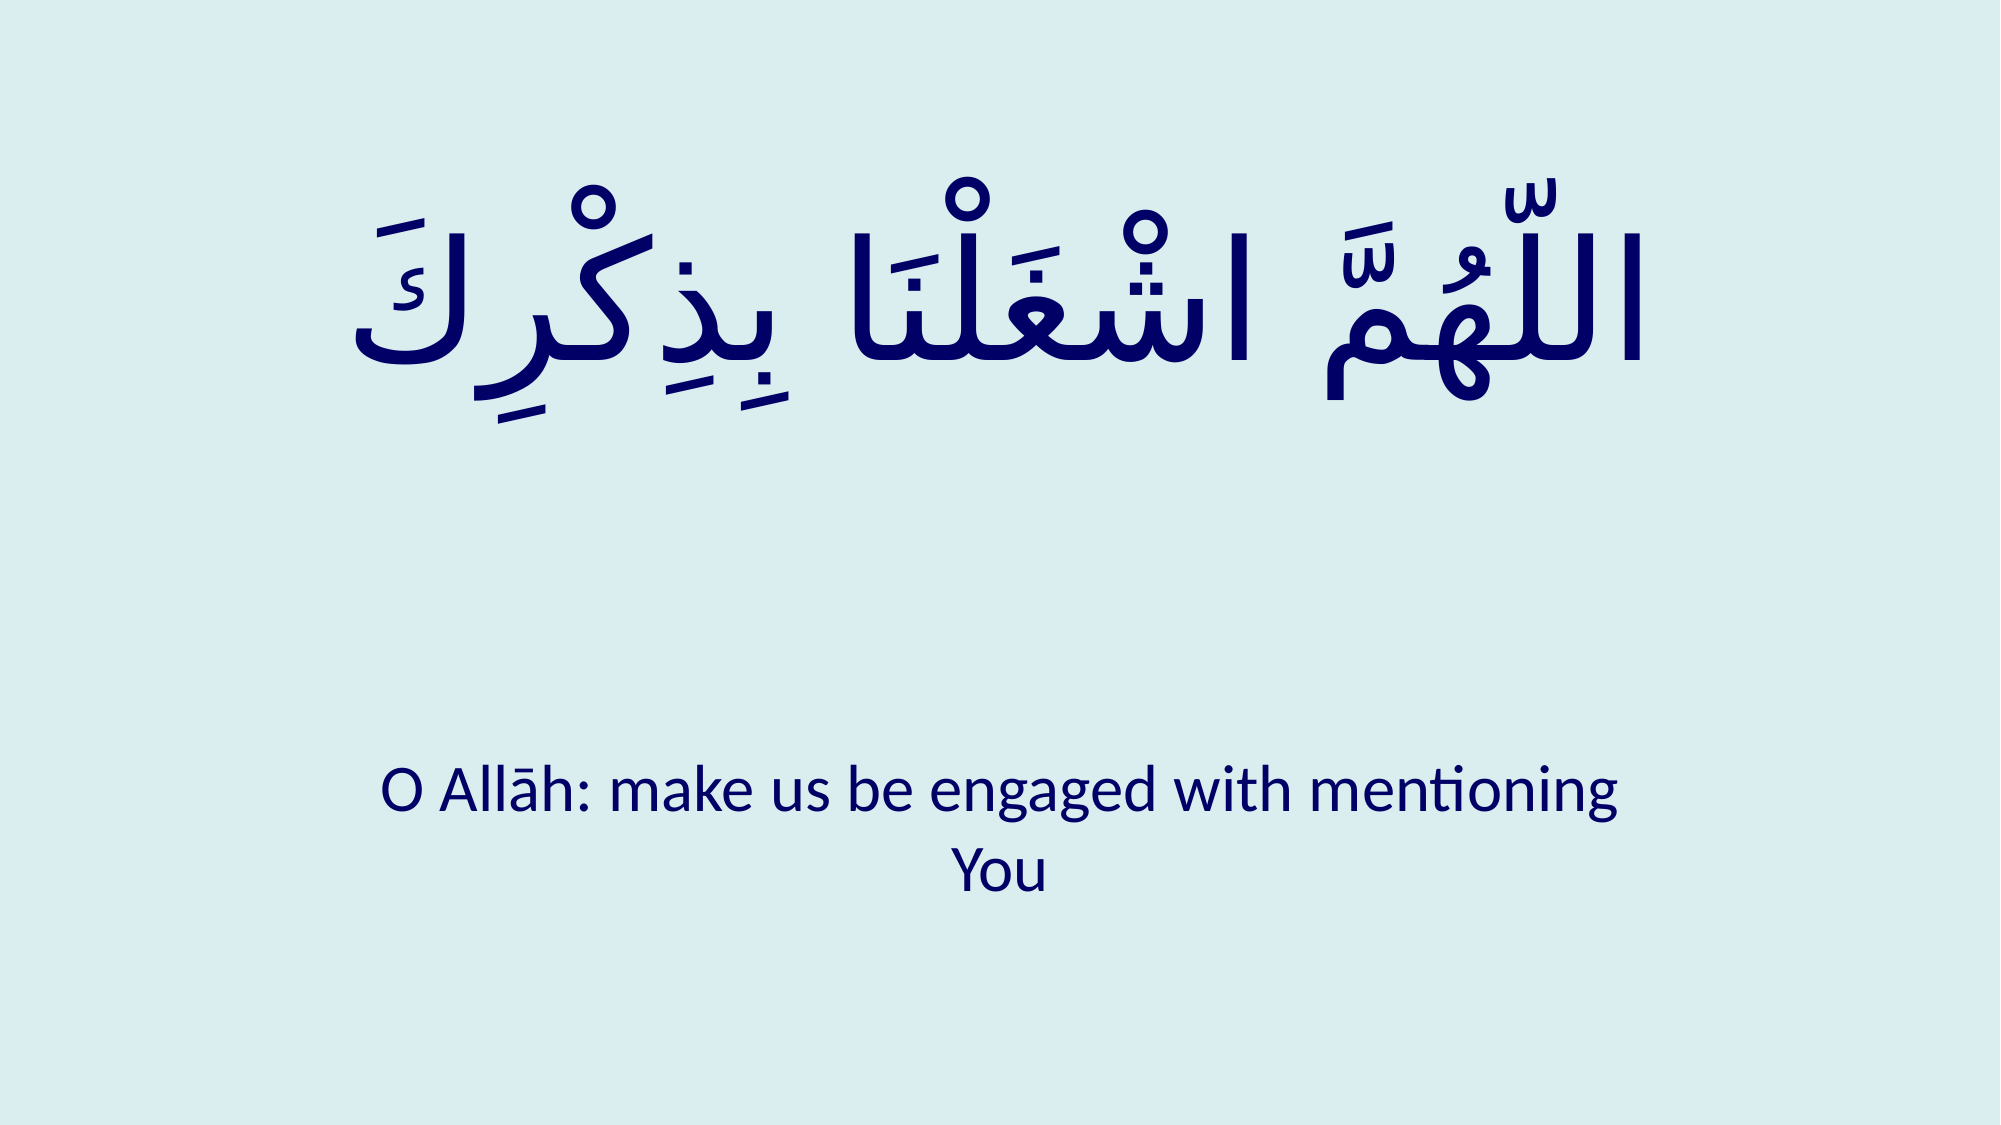

# اللّهُمَّ اشْغَلْنَا بِذِكْرِكَ
O Allāh: make us be engaged with mentioning You